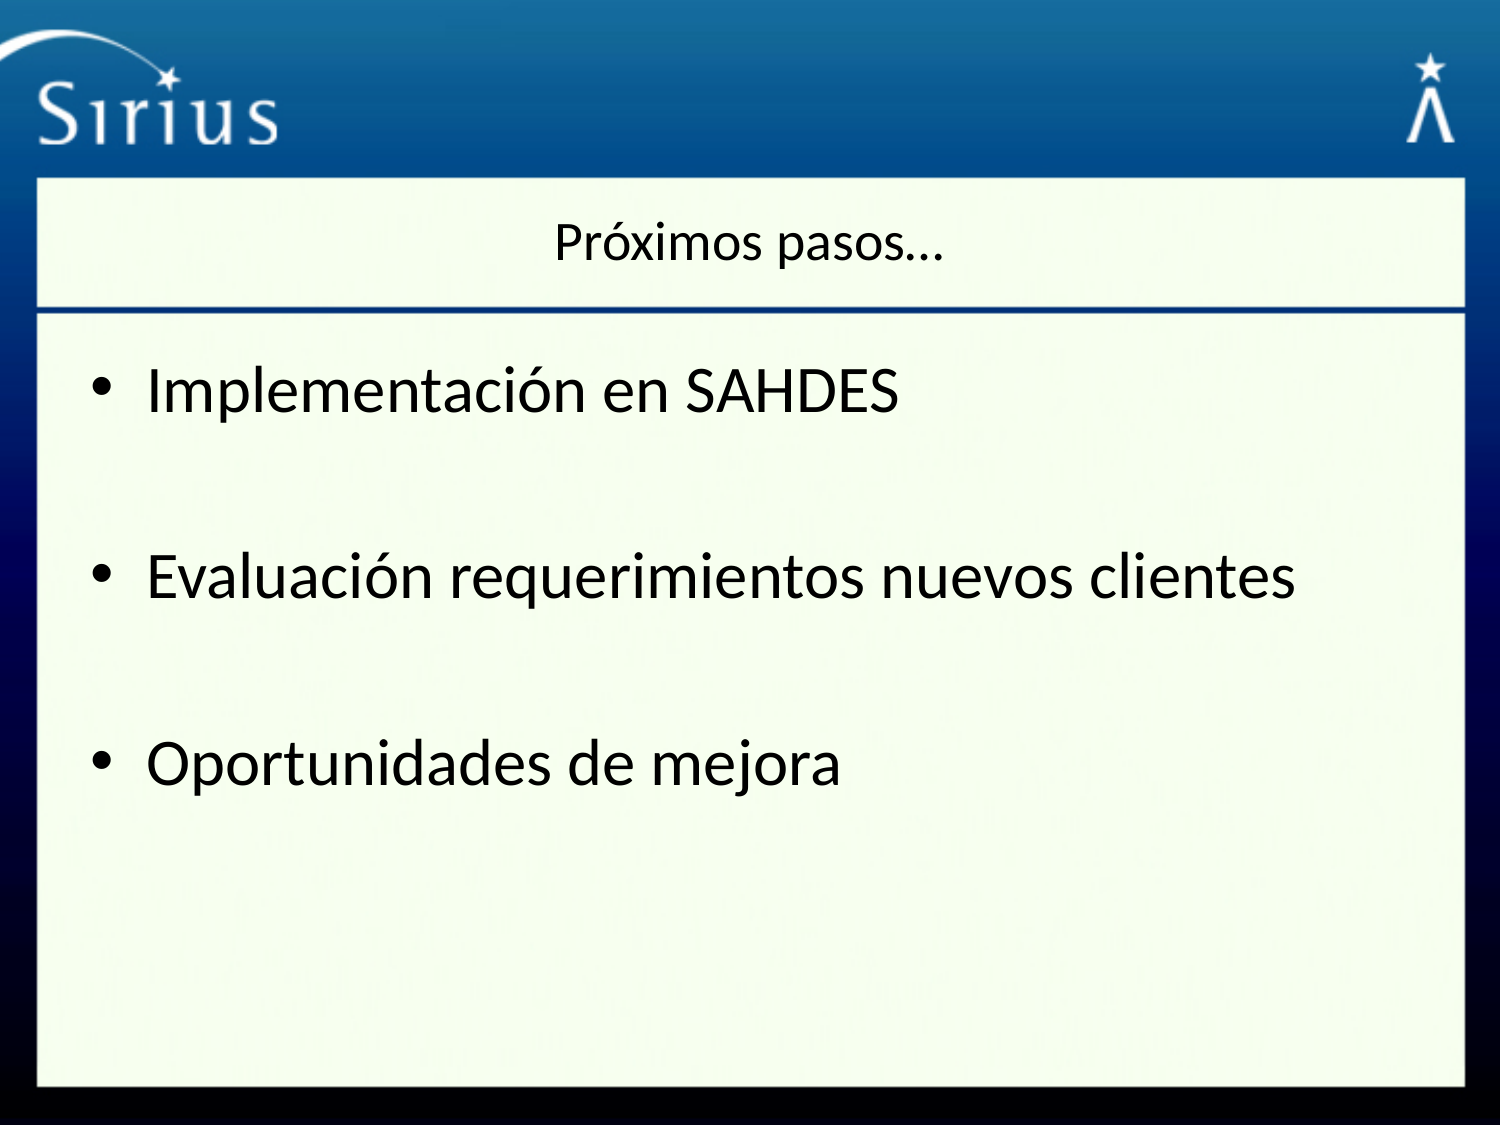

# Próximos pasos…
Implementación en SAHDES

Evaluación requerimientos nuevos clientes

Oportunidades de mejora